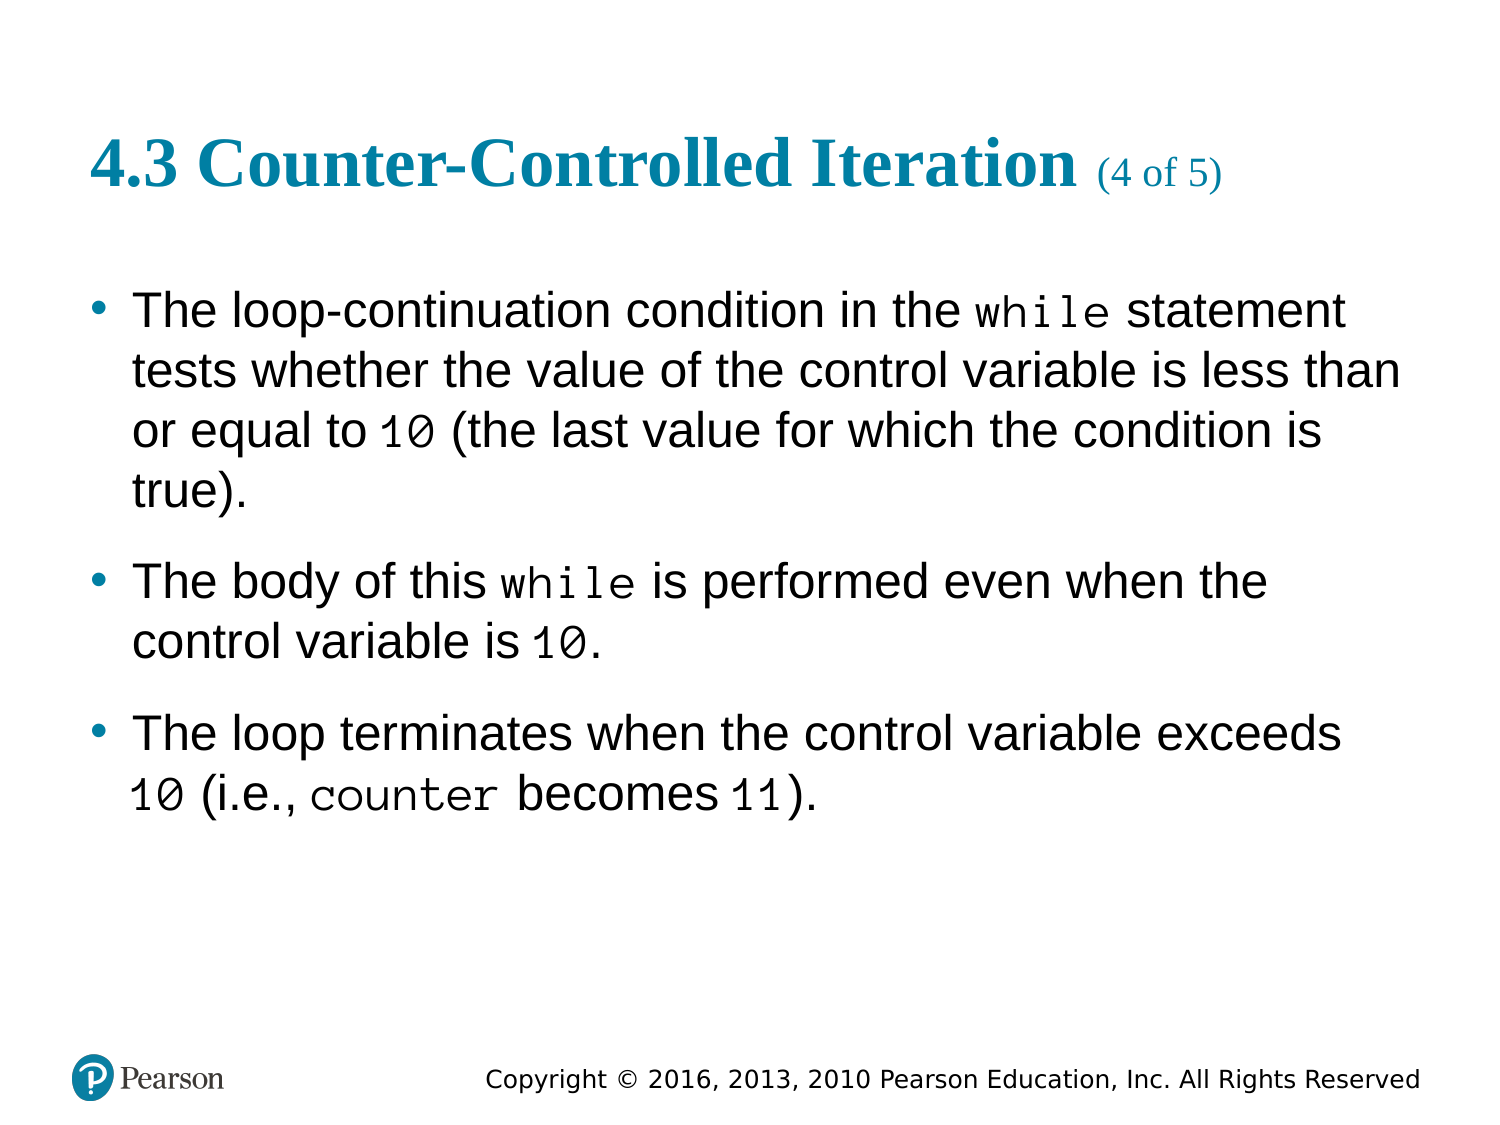

# 4.3 Counter-Controlled Iteration (4 of 5)
The loop-continuation condition in the while statement tests whether the value of the control variable is less than or equal to 10 (the last value for which the condition is true).
The body of this while is performed even when the control variable is 10.
The loop terminates when the control variable exceeds 10 (i.e., counter becomes 11).